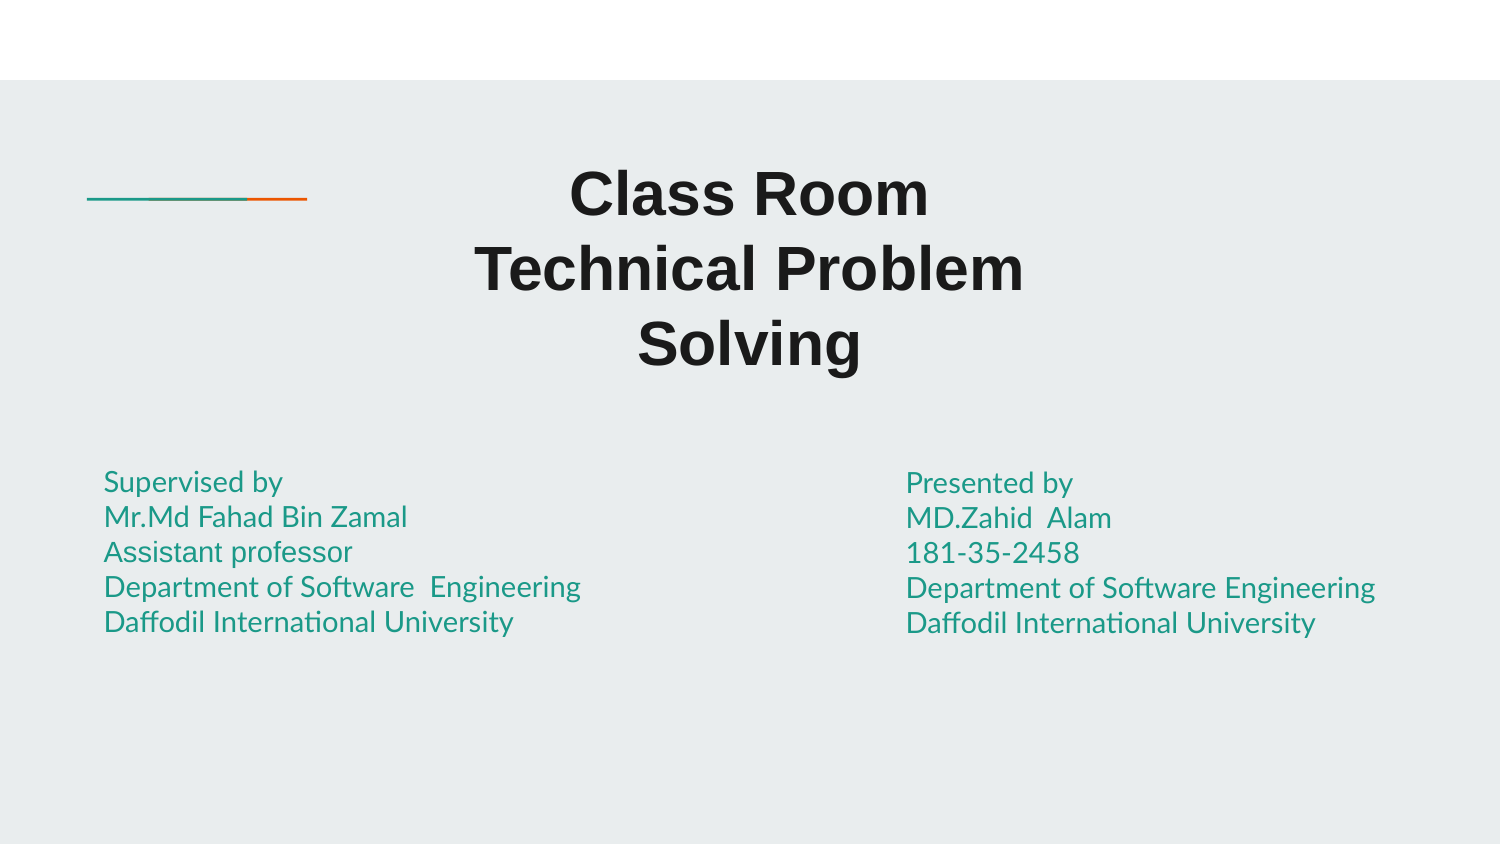

# Class Room Technical Problem Solving
Supervised by
Mr.Md Fahad Bin Zamal
Assistant professor
Department of Software  Engineering
Daffodil International University

Presented by
MD.Zahid  Alam
181-35-2458
Department of Software Engineering
Daffodil International University